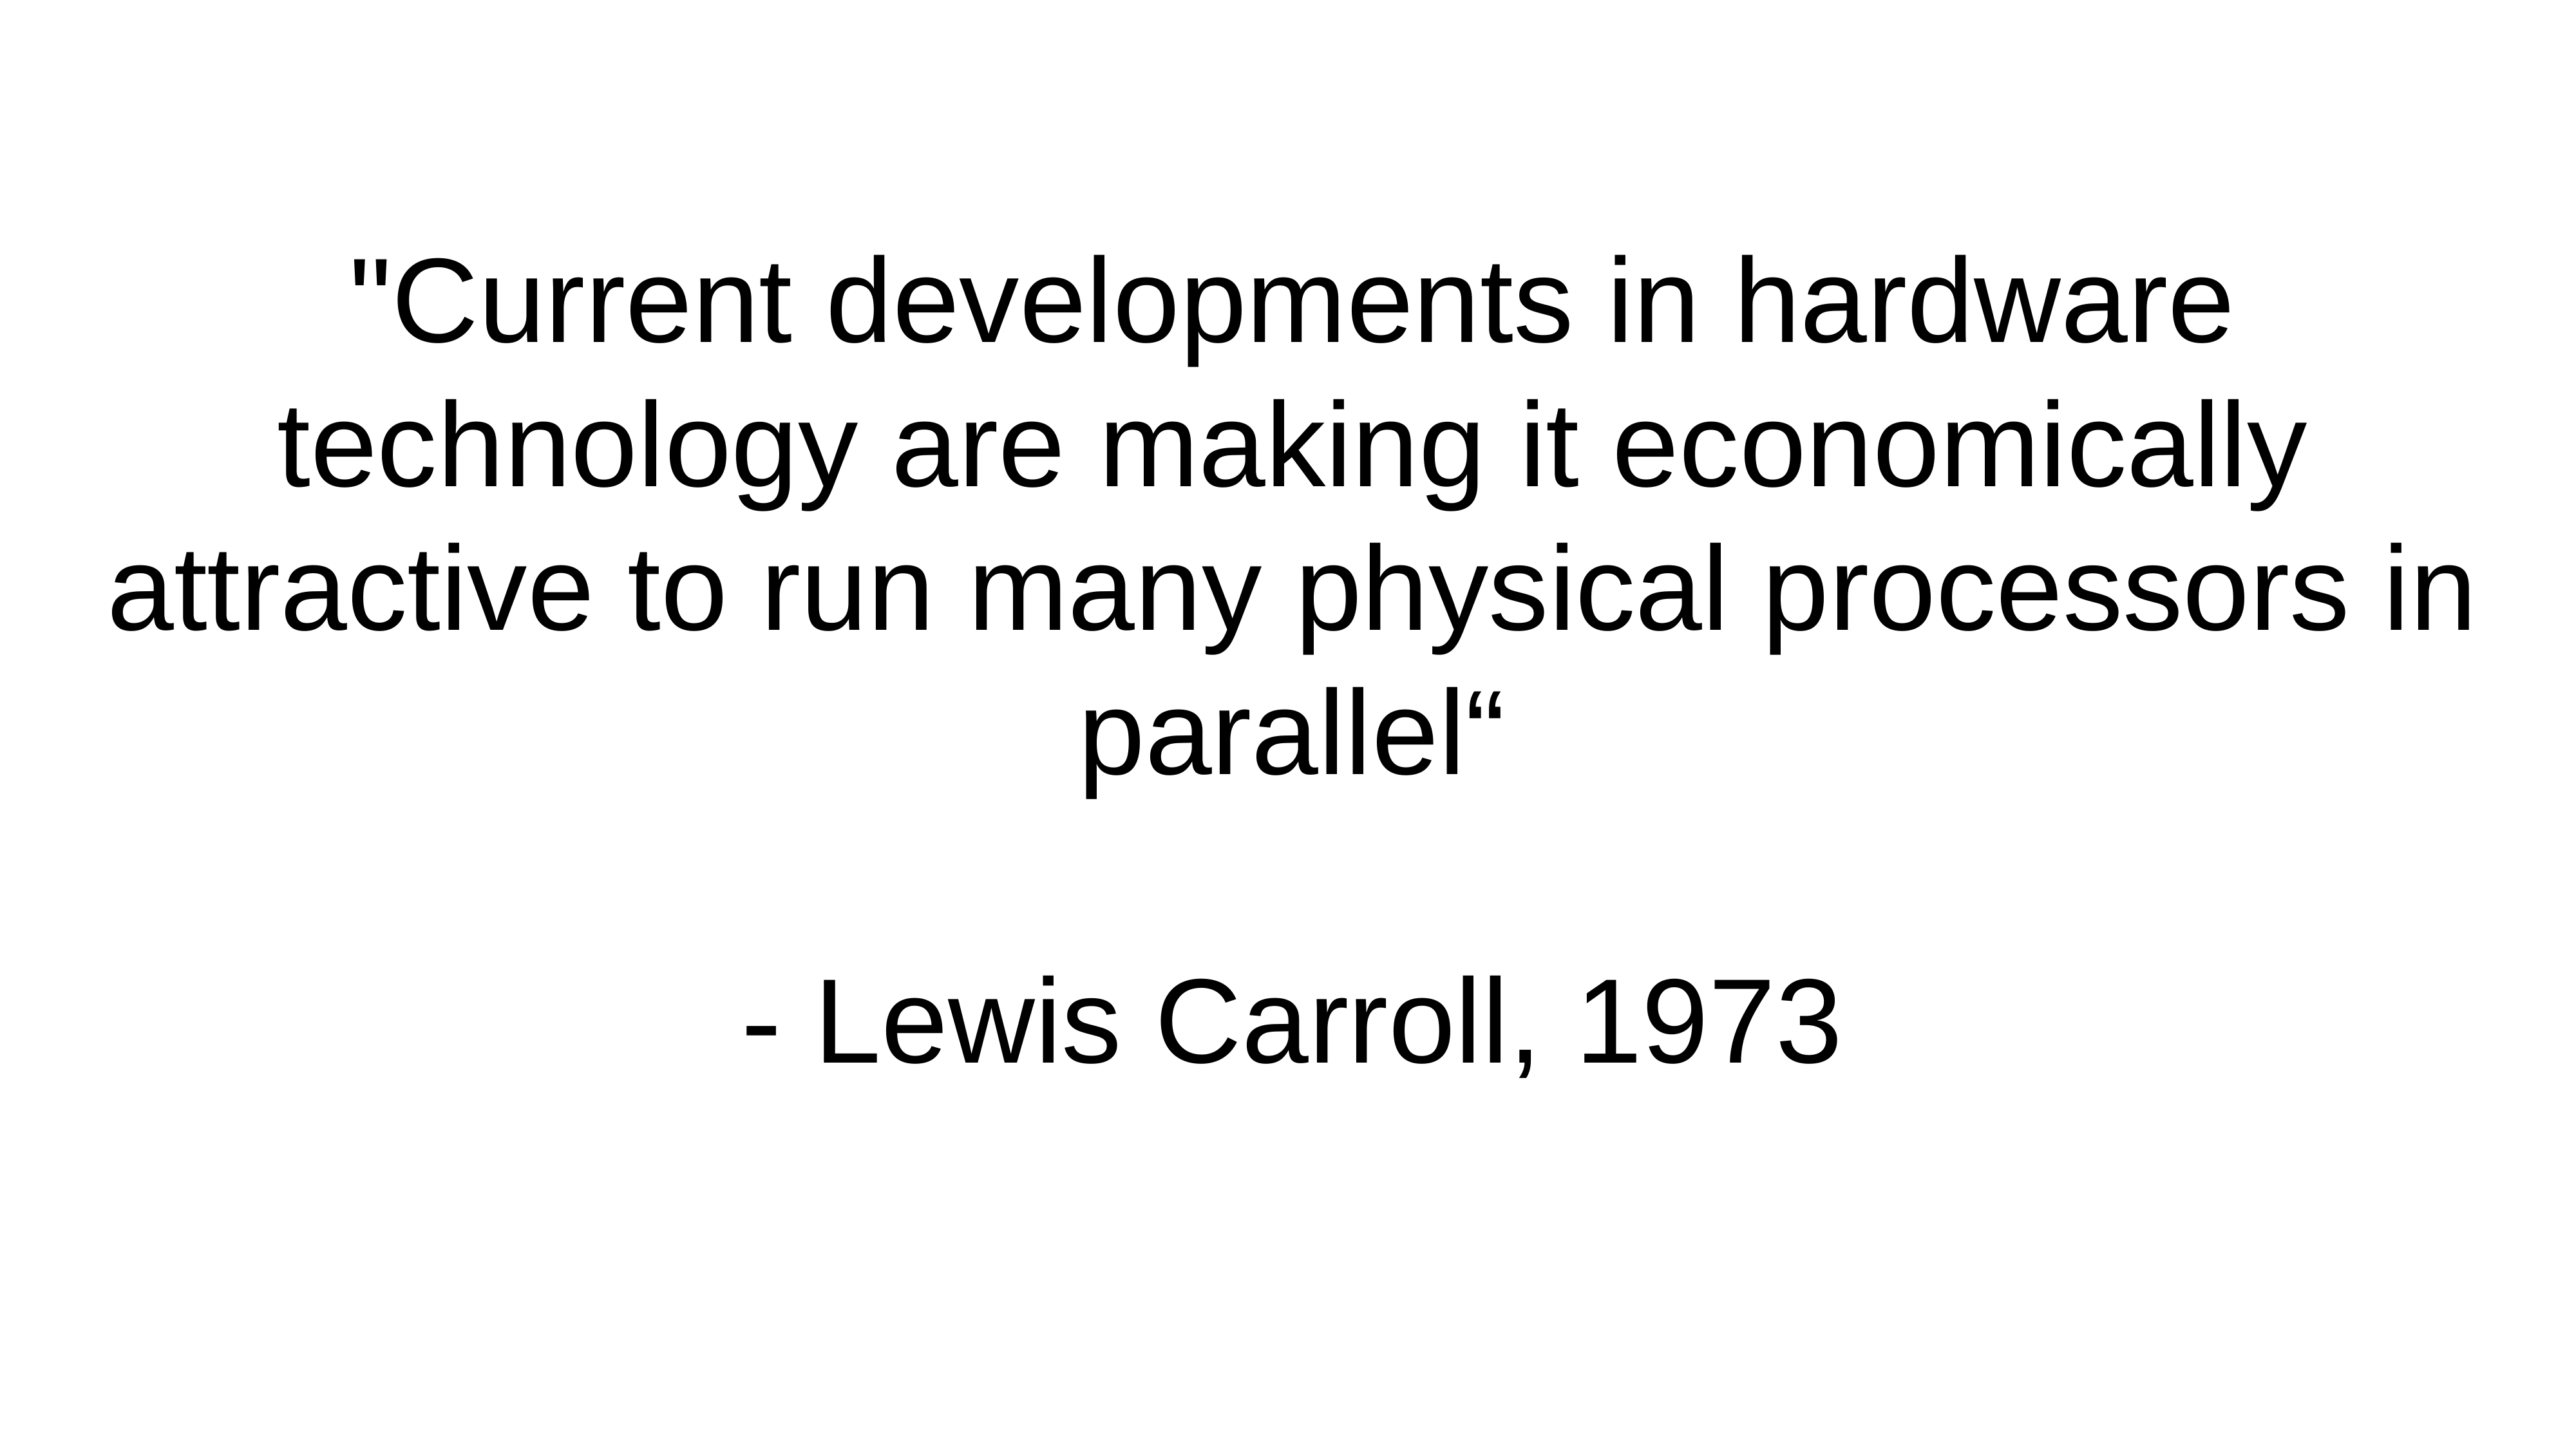

# "Current developments in hardware technology are making it economically attractive to run many physical processors in parallel“ - Lewis Carroll, 1973